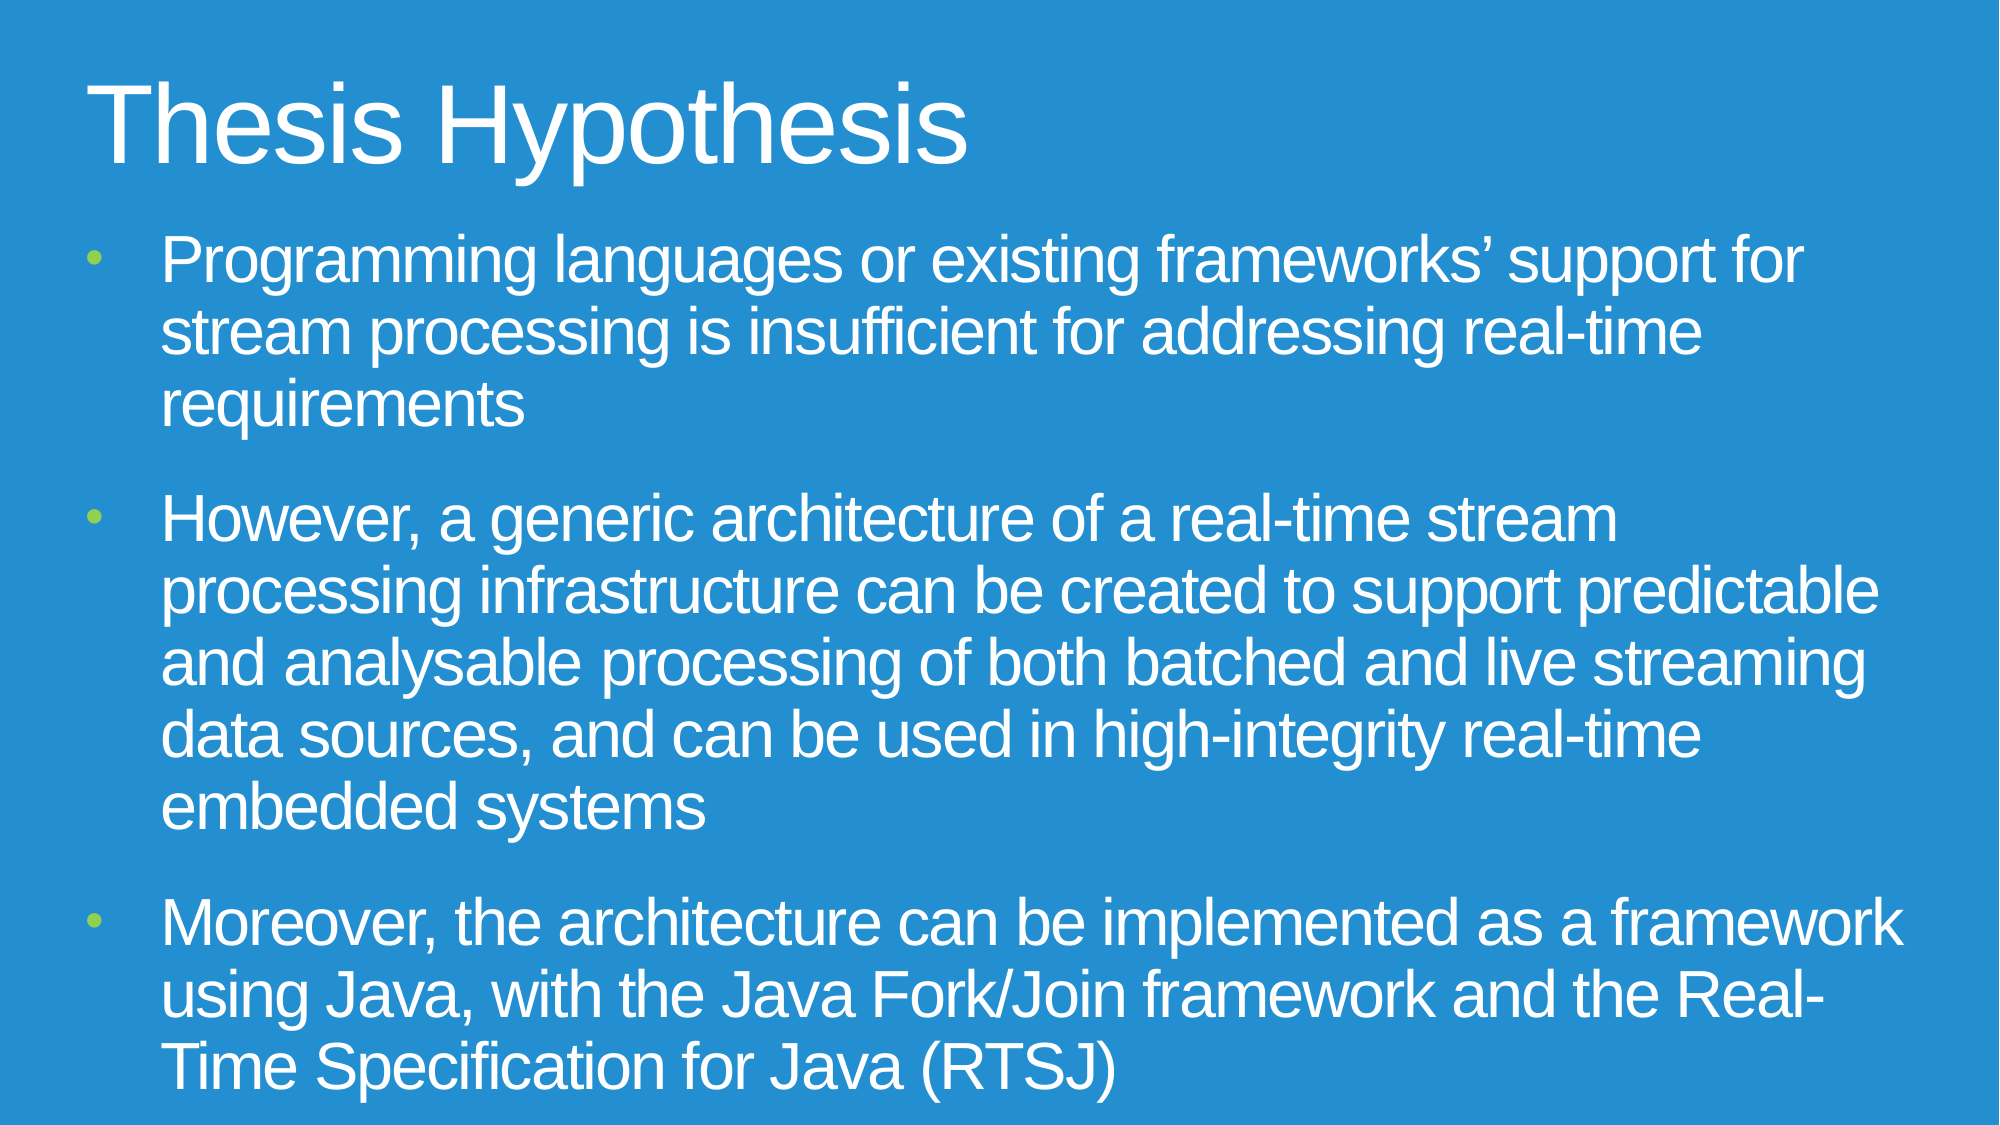

# Thesis Hypothesis
Programming languages or existing frameworks’ support for stream processing is insufficient for addressing real-time requirements
However, a generic architecture of a real-time stream processing infrastructure can be created to support predictable and analysable processing of both batched and live streaming data sources, and can be used in high-integrity real-time embedded systems
Moreover, the architecture can be implemented as a framework using Java, with the Java Fork/Join framework and the Real-Time Specification for Java (RTSJ)